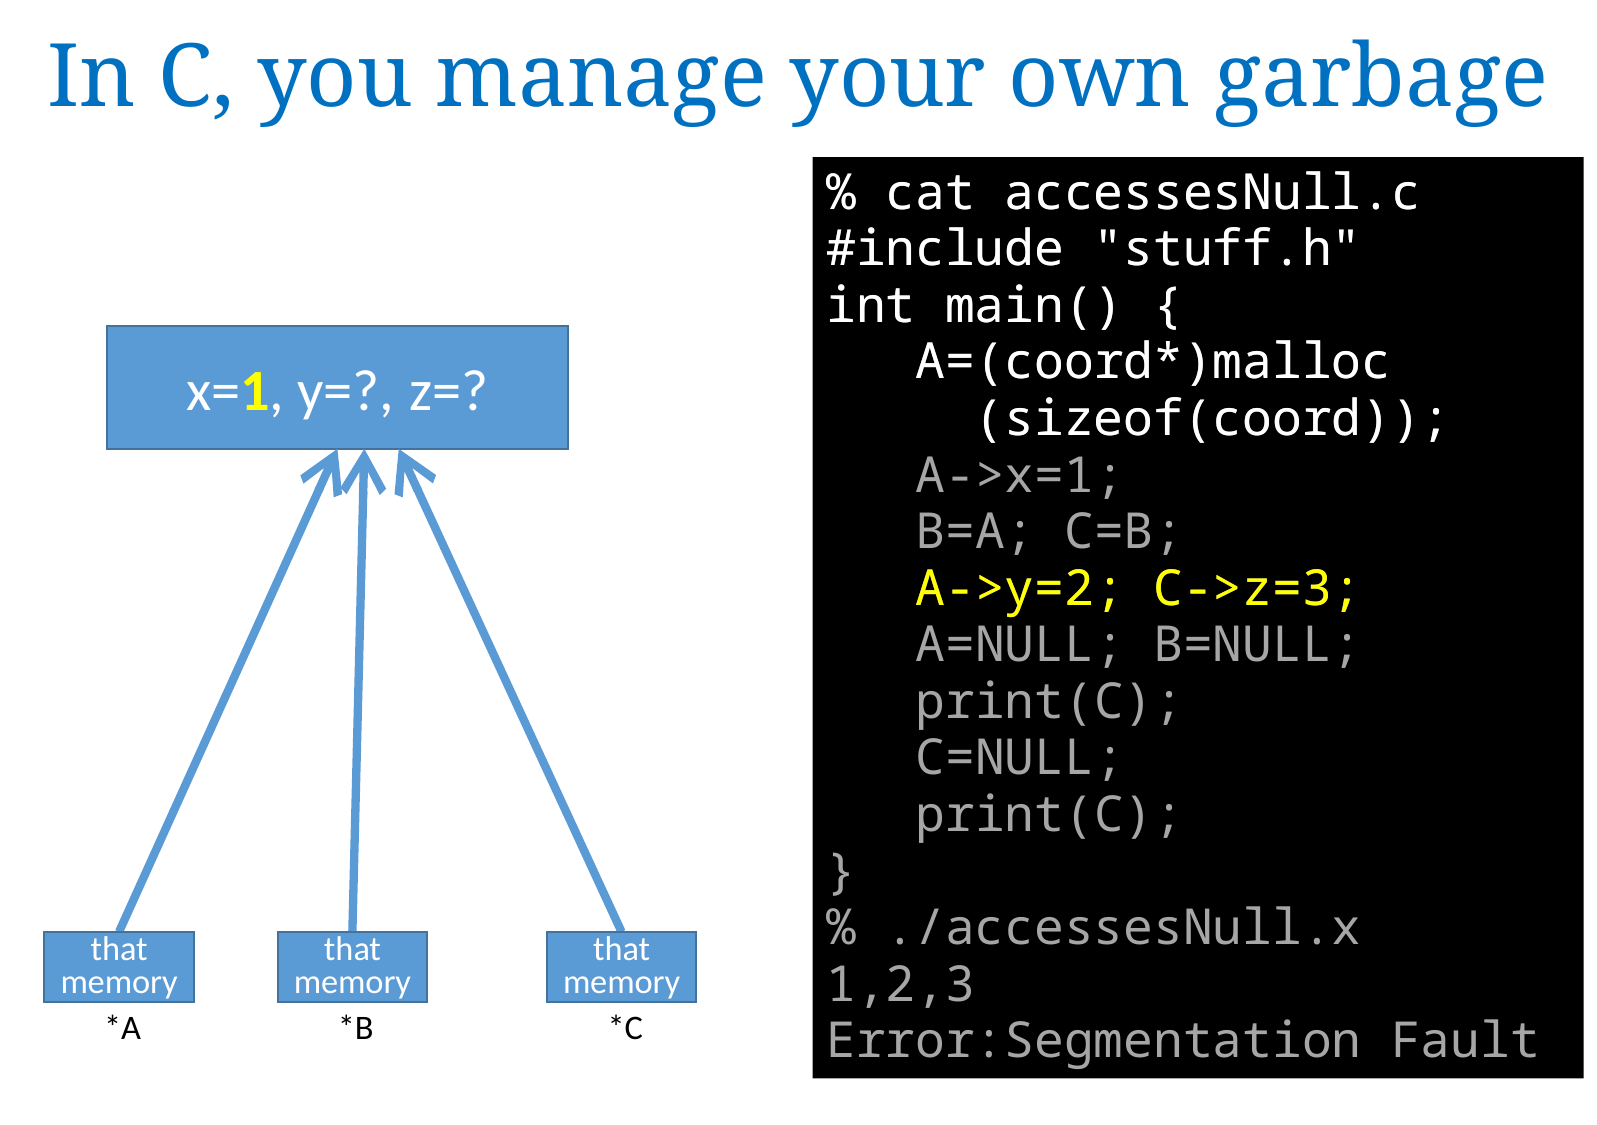

# In C, you manage your own garbage
% cat accessesNull.c
#include "stuff.h"
int main() {
   A=(coord*)malloc
     (sizeof(coord));
   A->x=1;
   B=A; C=B;
   A->y=2; C->z=3;
   A=NULL; B=NULL;
   print(C);
   C=NULL;
   print(C);
}
% ./accessesNull.x
1,2,3
Error:Segmentation Fault
% cat accessesNull.c
#include "stuff.h"
int main() {
   A=(coord*)malloc
     (sizeof(coord));

   A->y=2; C->z=3;

x=1, y=?,  z=?
that
memory
*A
that memory
*B
that
memory
*C